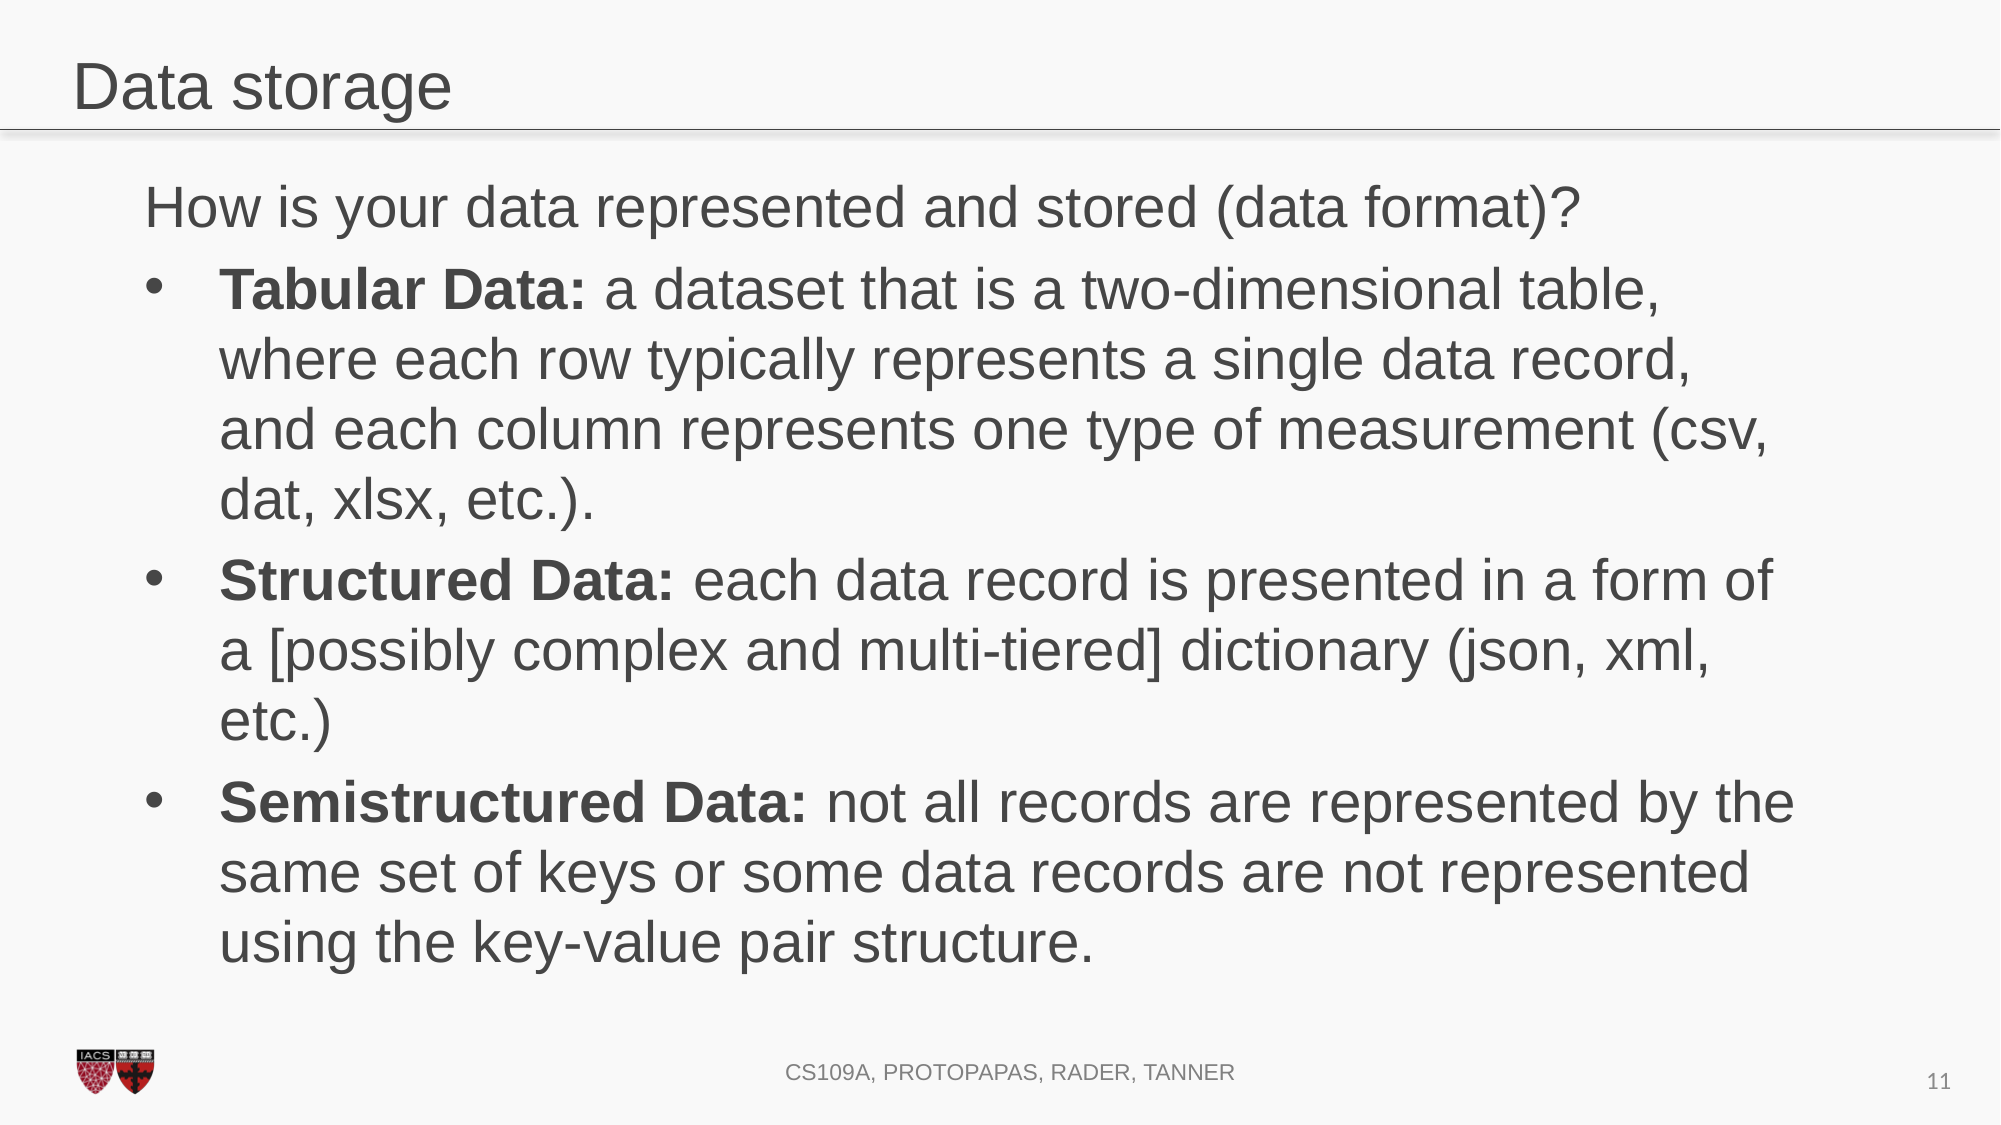

# Data storage
How is your data represented and stored (data format)?
Tabular Data: a dataset that is a two-dimensional table, where each row typically represents a single data record, and each column represents one type of measurement (csv, dat, xlsx, etc.).
Structured Data: each data record is presented in a form of a [possibly complex and multi-tiered] dictionary (json, xml, etc.)
Semistructured Data: not all records are represented by the same set of keys or some data records are not represented using the key-value pair structure.

11